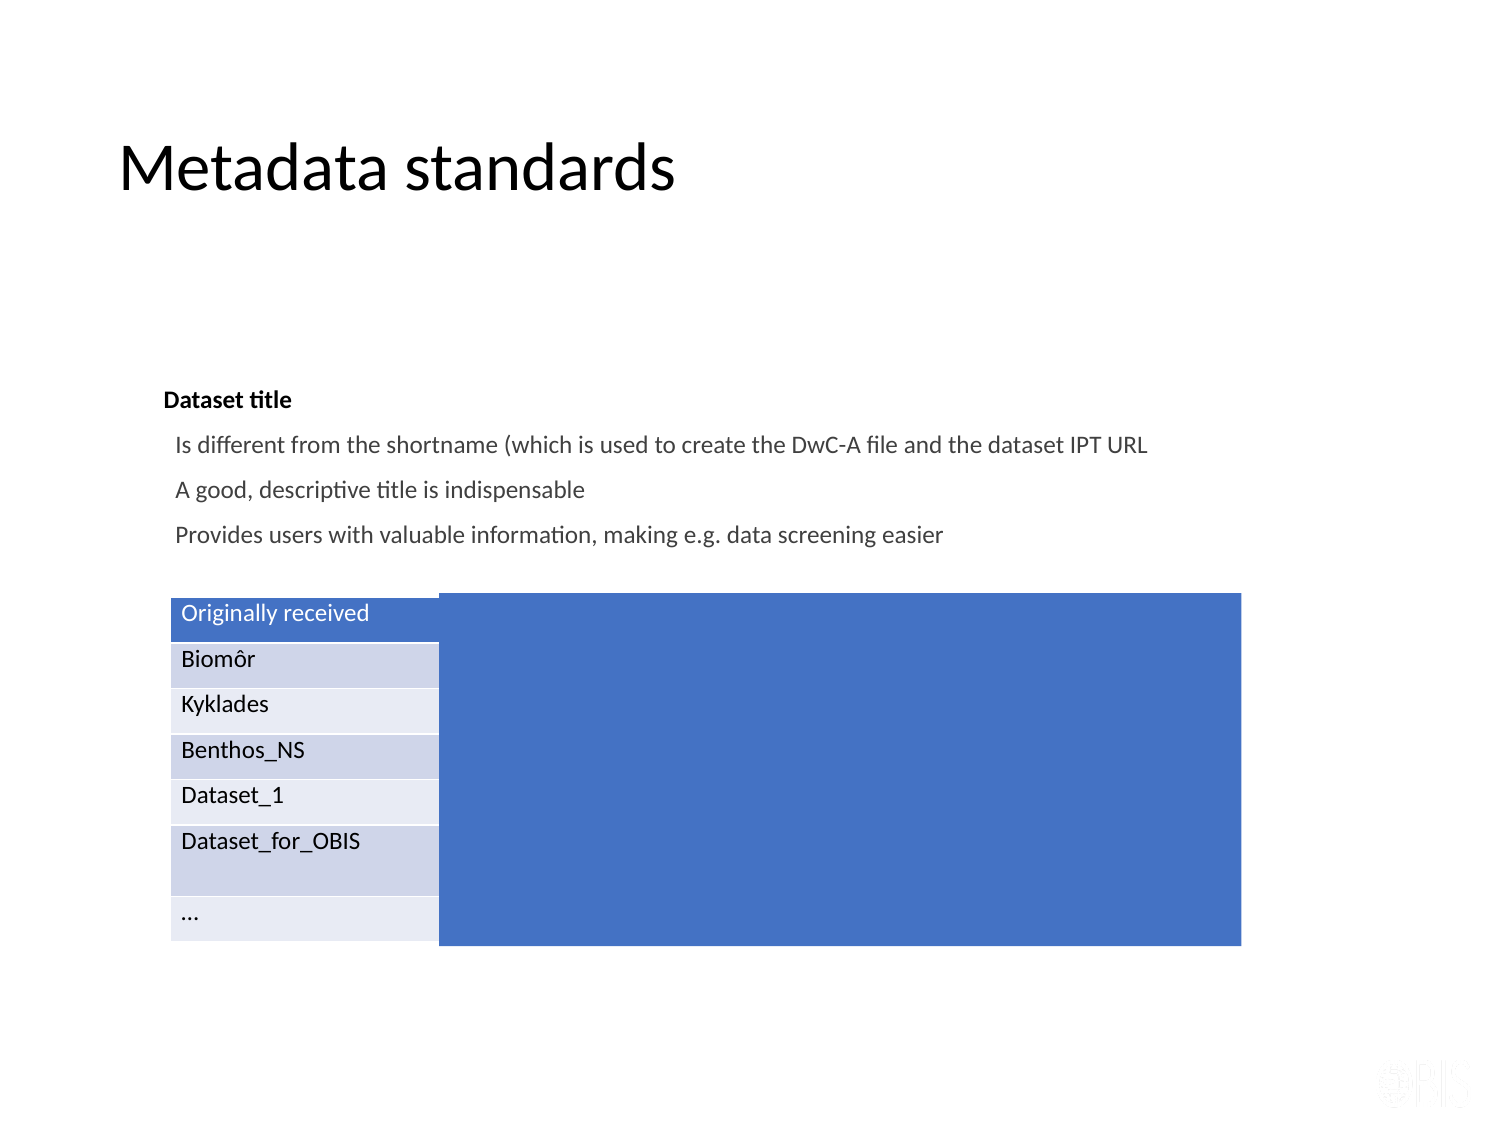

# Metadata standards
Dataset title
Is different from the shortname (which is used to create the DwC-A file and the dataset IPT URL
A good, descriptive title is indispensable
Provides users with valuable information, making e.g. data screening easier

| Originally received | Recommended title, to be checked with provider |
| --- | --- |
| Biomôr | Benthic data from the Southern Irish Sea from 1989-1991 |
| Kyklades | Zoobenthos of the Kyklades (Aegean Sea) from a survey in 2009 |
| Benthos\_NS | The macrobenthos of the North Sea |
| Dataset\_1 | Meiofauna of Madagascar |
| Dataset\_for\_OBIS | Fish collected during a 3-month survey in the national waters of South Africa in 1975 |
| … |  |